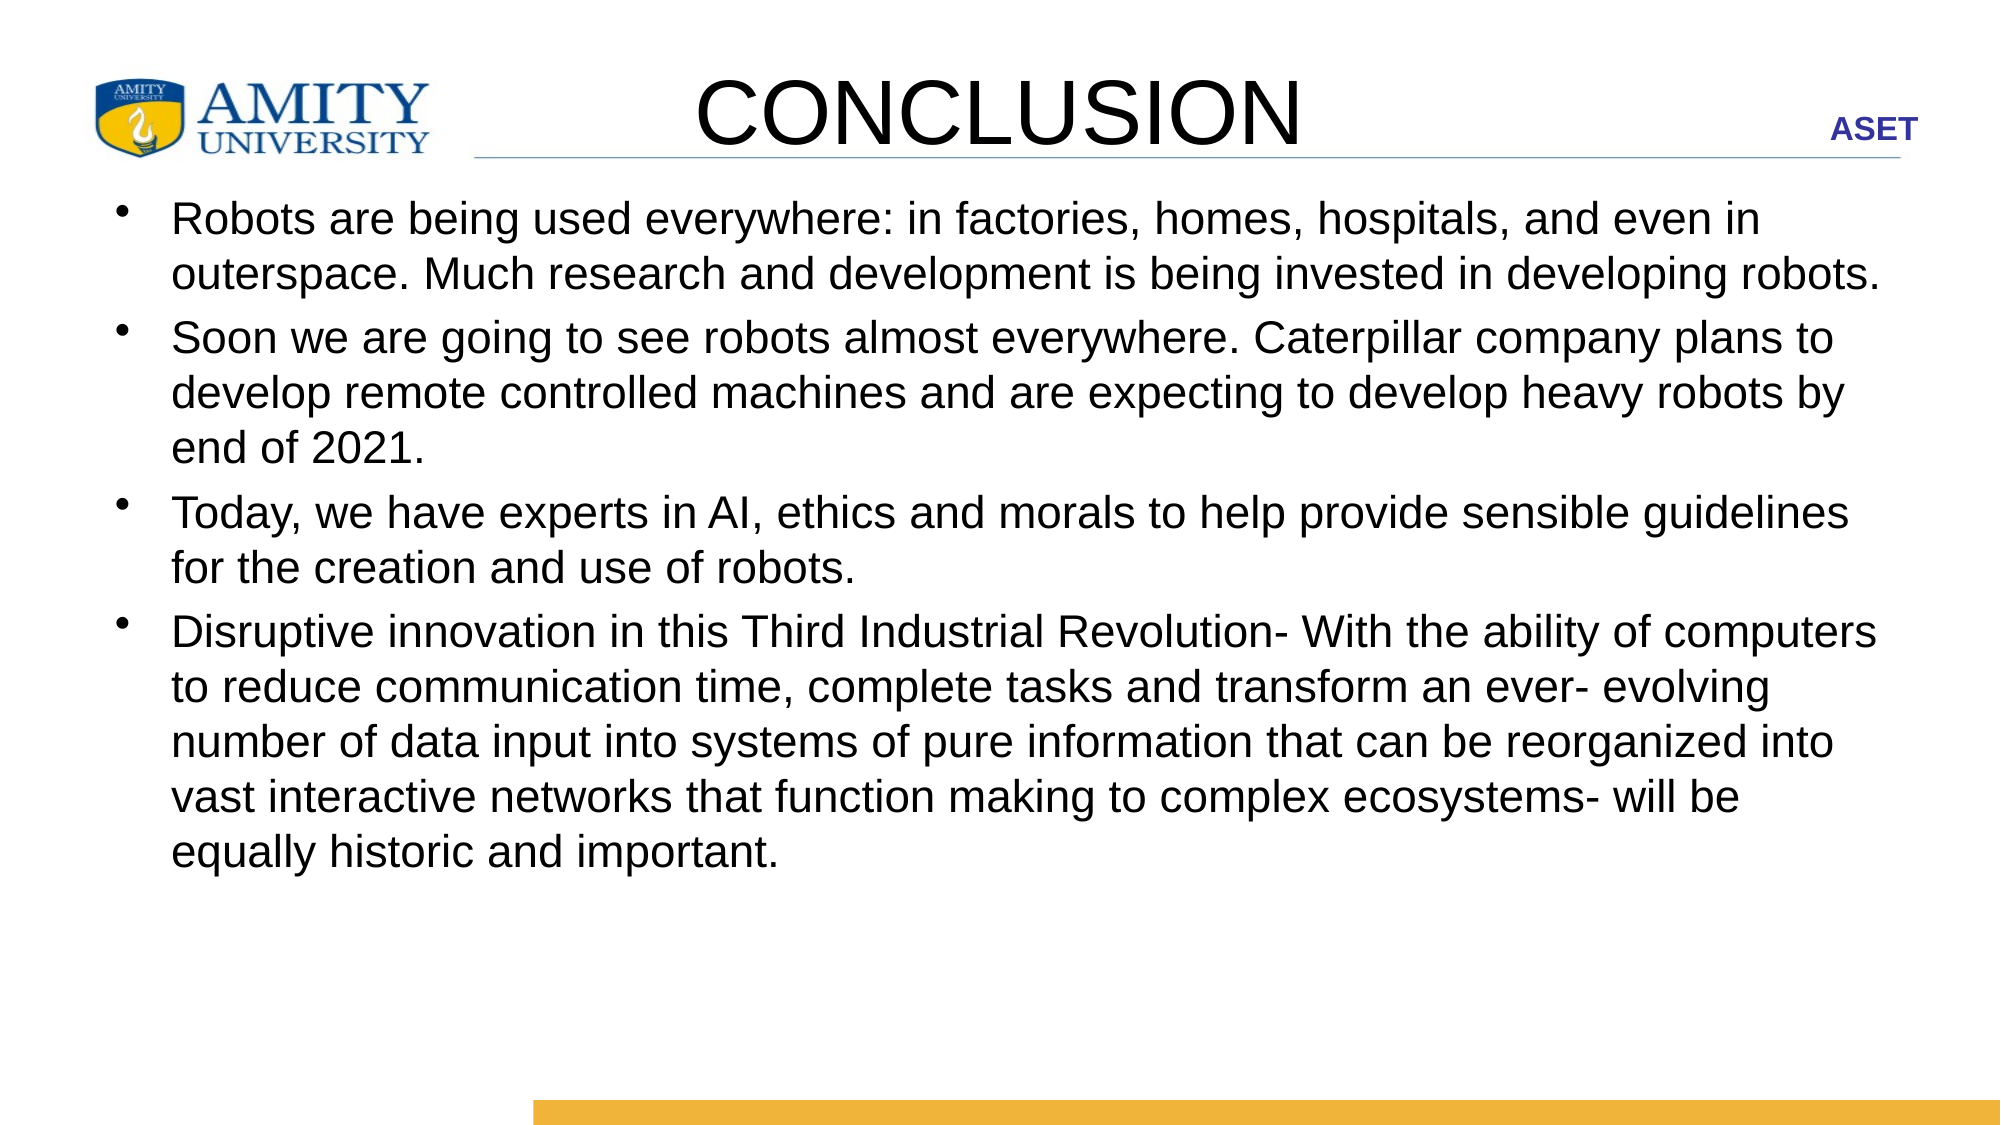

# CONCLUSION
Robots are being used everywhere: in factories, homes, hospitals, and even in outerspace. Much research and development is being invested in developing robots.
Soon we are going to see robots almost everywhere. Caterpillar company plans to develop remote controlled machines and are expecting to develop heavy robots by end of 2021.
Today, we have experts in AI, ethics and morals to help provide sensible guidelines for the creation and use of robots.
Disruptive innovation in this Third Industrial Revolution- With the ability of computers to reduce communication time, complete tasks and transform an ever- evolving number of data input into systems of pure information that can be reorganized into vast interactive networks that function making to complex ecosystems- will be equally historic and important.